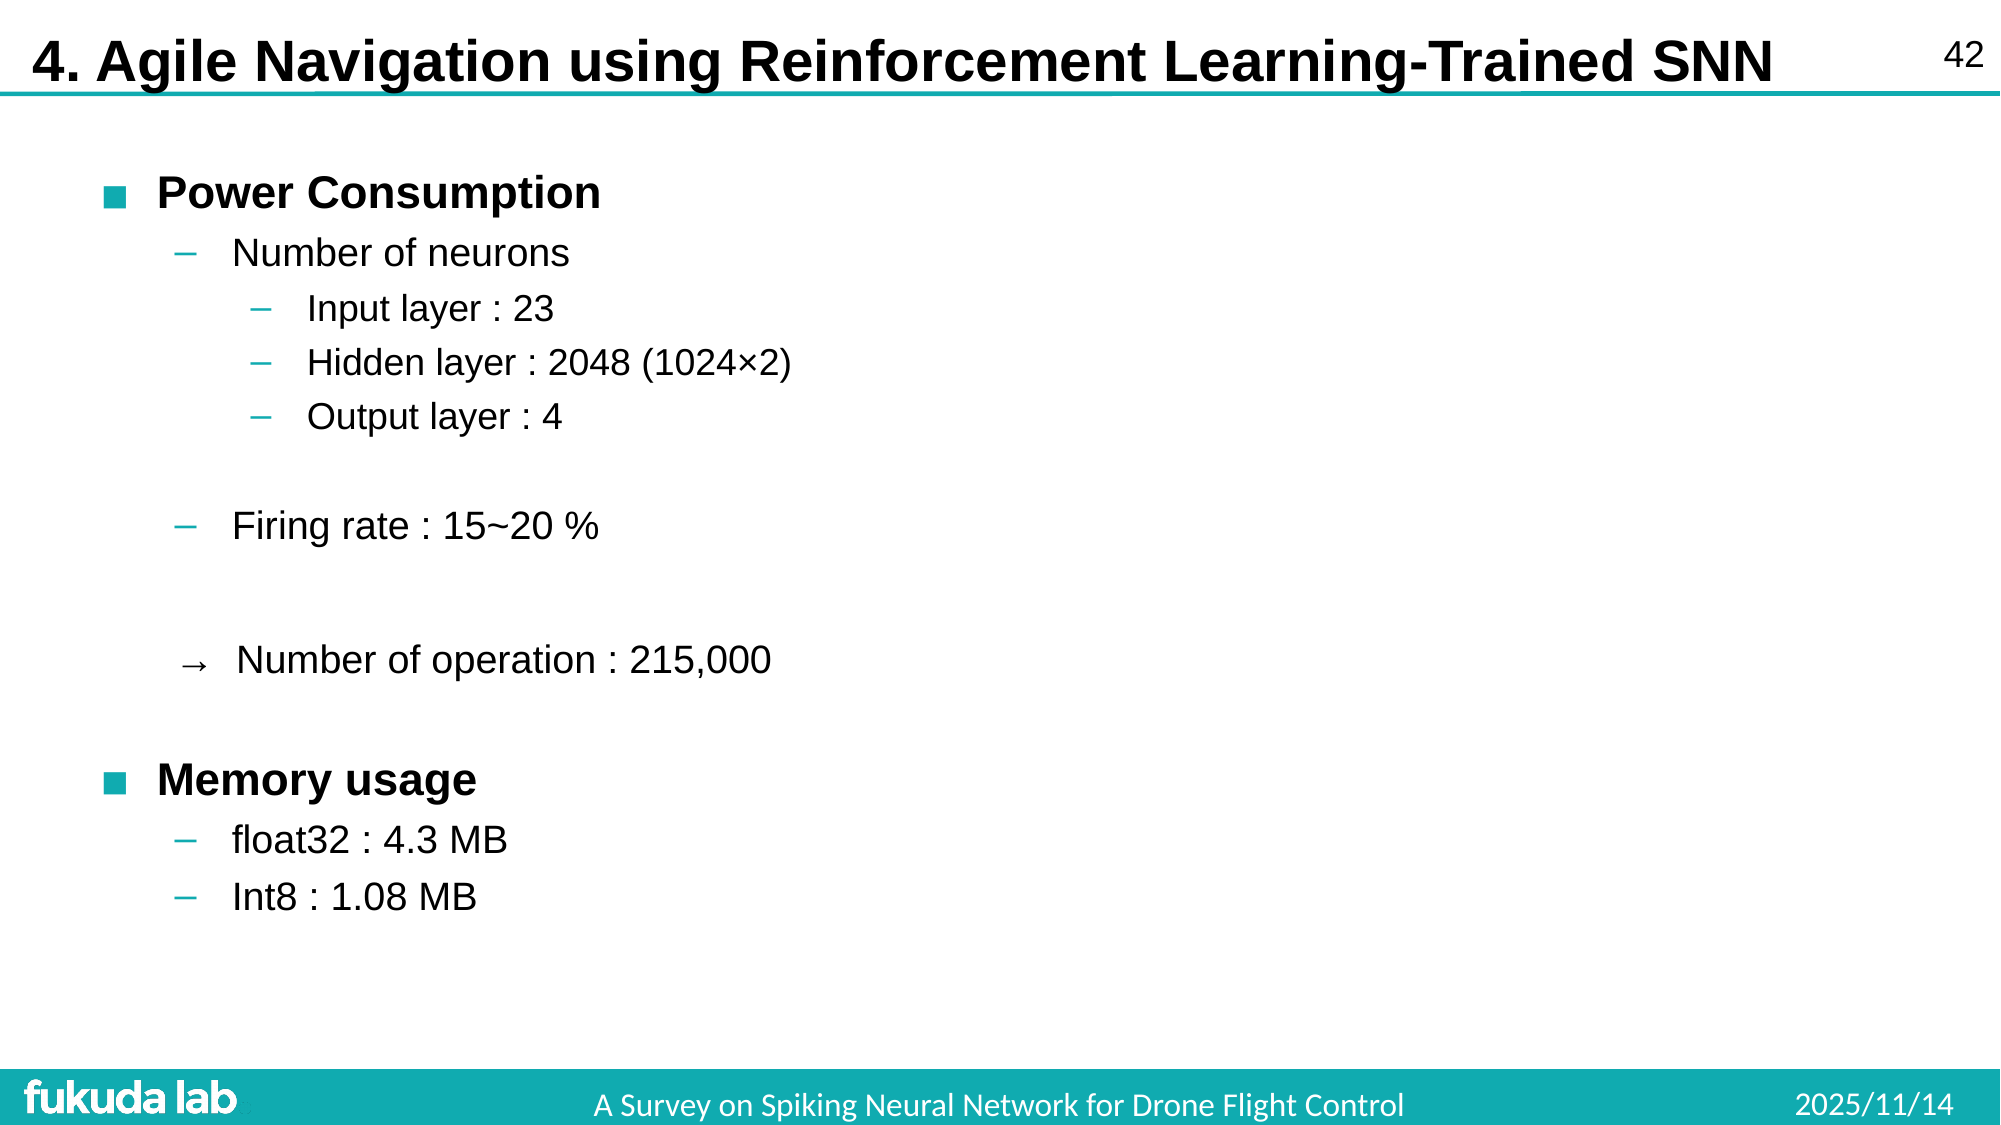

# 4. Agile Navigation using Reinforcement Learning-Trained SNN
42
Power Consumption
Number of neurons
Input layer : 23
Hidden layer : 2048 (1024×2)
Output layer : 4

Firing rate : 15~20 %

→  Number of operation : 215,000

Memory usage
float32 : 4.3 MB
Int8 : 1.08 MB